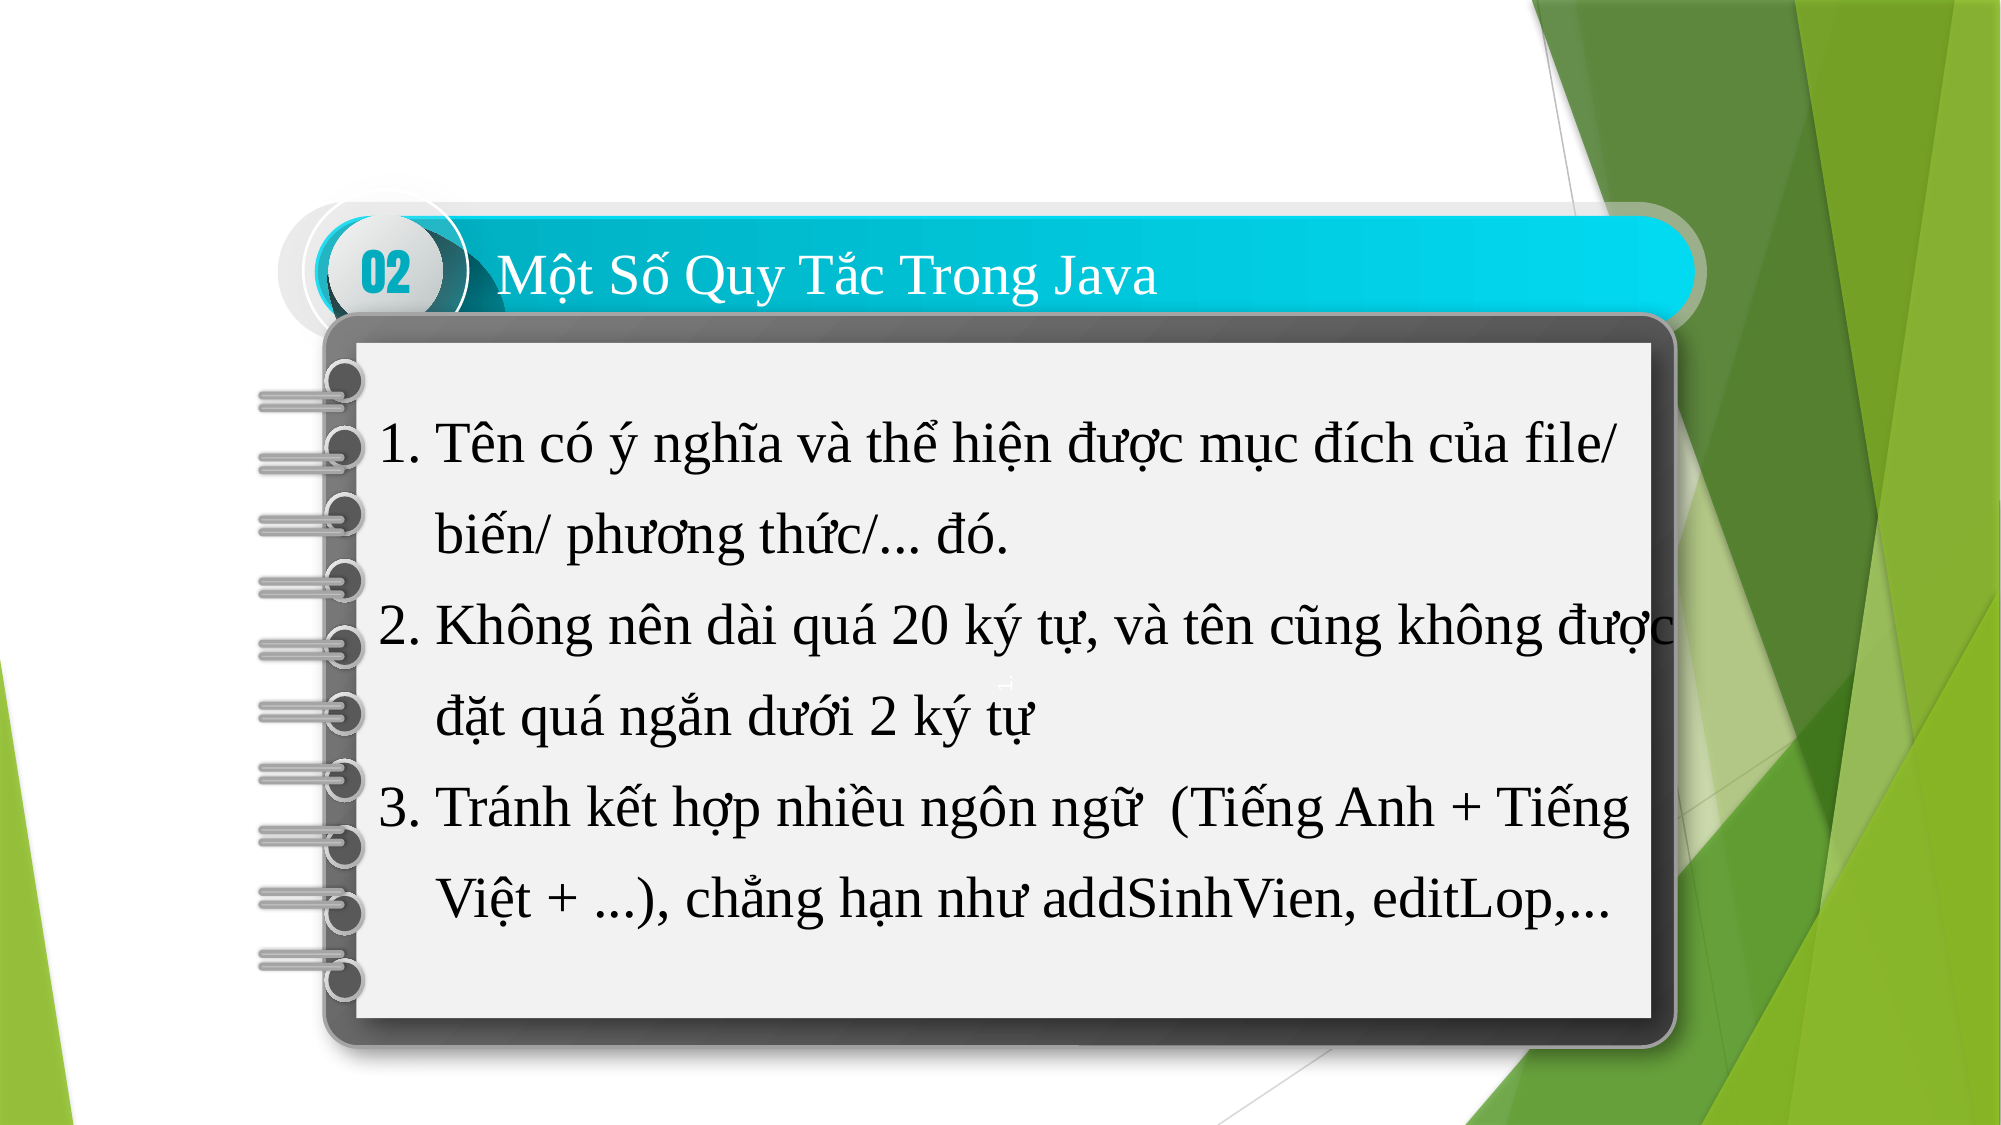

02

Một Số Quy Tắc Trong Java

1.

Tên có ý nghĩa và thể hiện được mục đích của file/ biến/ phương thức/... đó.
Không nên dài quá 20 ký tự, và tên cũng không được đặt quá ngắn dưới 2 ký tự
Tránh kết hợp nhiều ngôn ngữ  (Tiếng Anh + Tiếng Việt + ...), chẳng hạn như addSinhVien, editLop,...